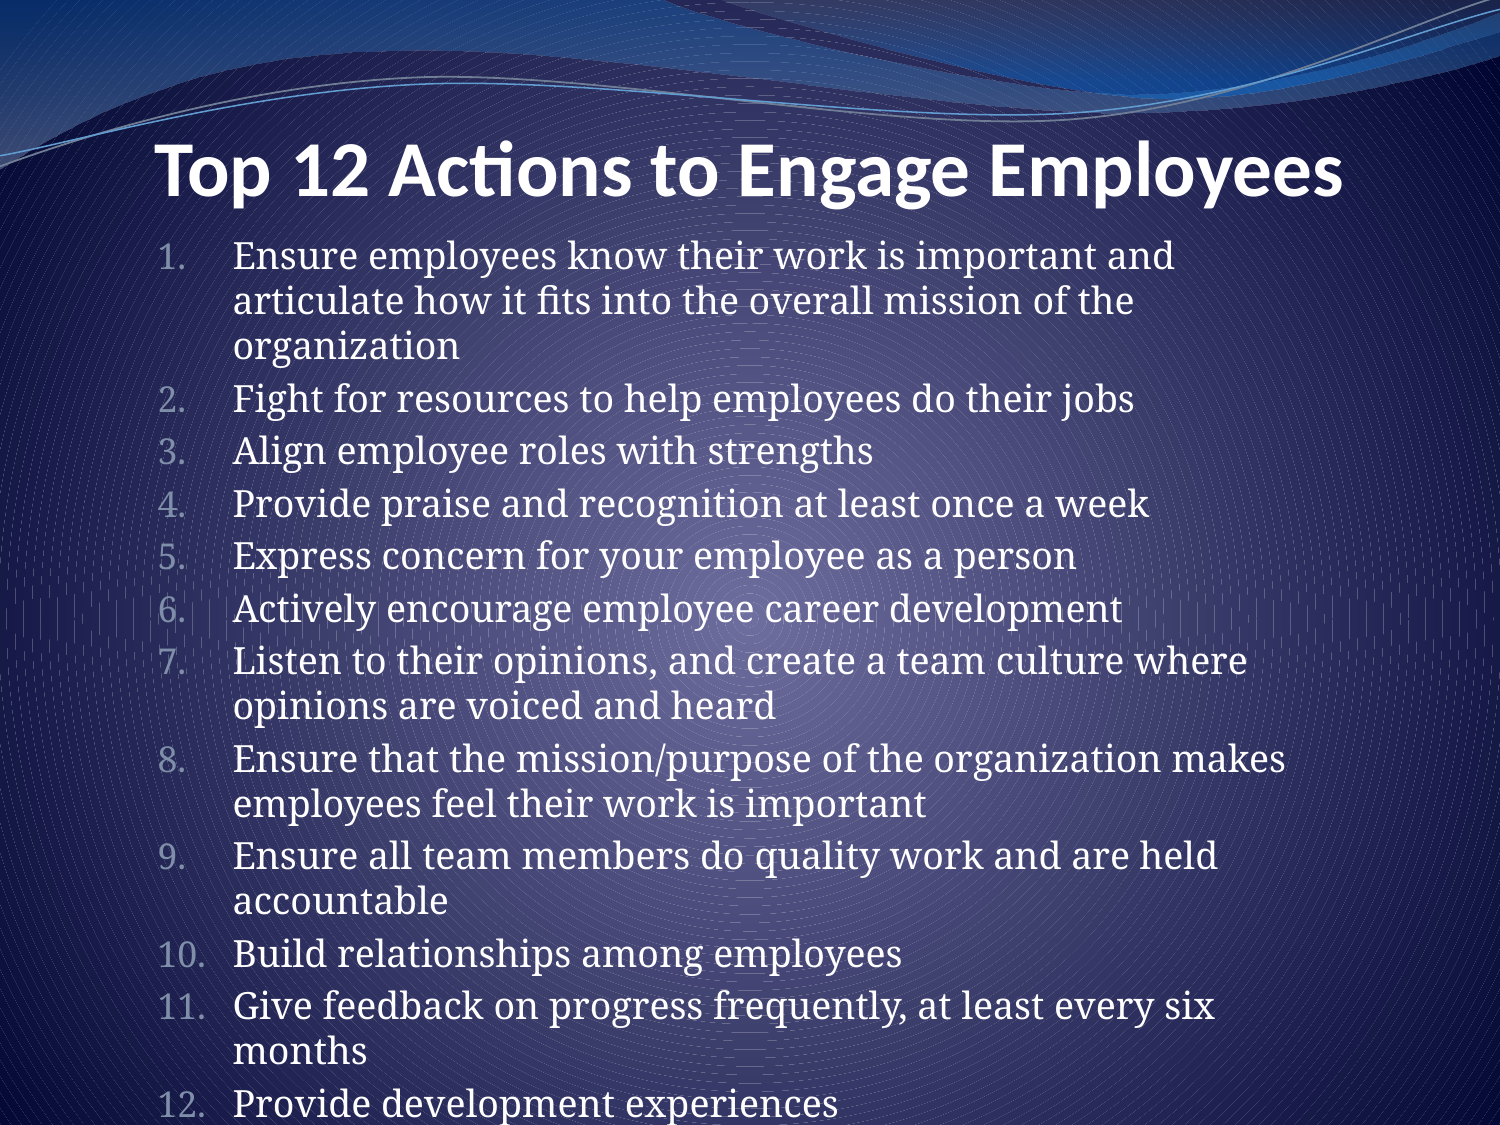

# Top 12 Actions to Engage Employees
Ensure employees know their work is important and articulate how it fits into the overall mission of the organization
Fight for resources to help employees do their jobs
Align employee roles with strengths
Provide praise and recognition at least once a week
Express concern for your employee as a person
Actively encourage employee career development
Listen to their opinions, and create a team culture where opinions are voiced and heard
Ensure that the mission/purpose of the organization makes employees feel their work is important
Ensure all team members do quality work and are held accountable
Build relationships among employees
Give feedback on progress frequently, at least every six months
Provide development experiences